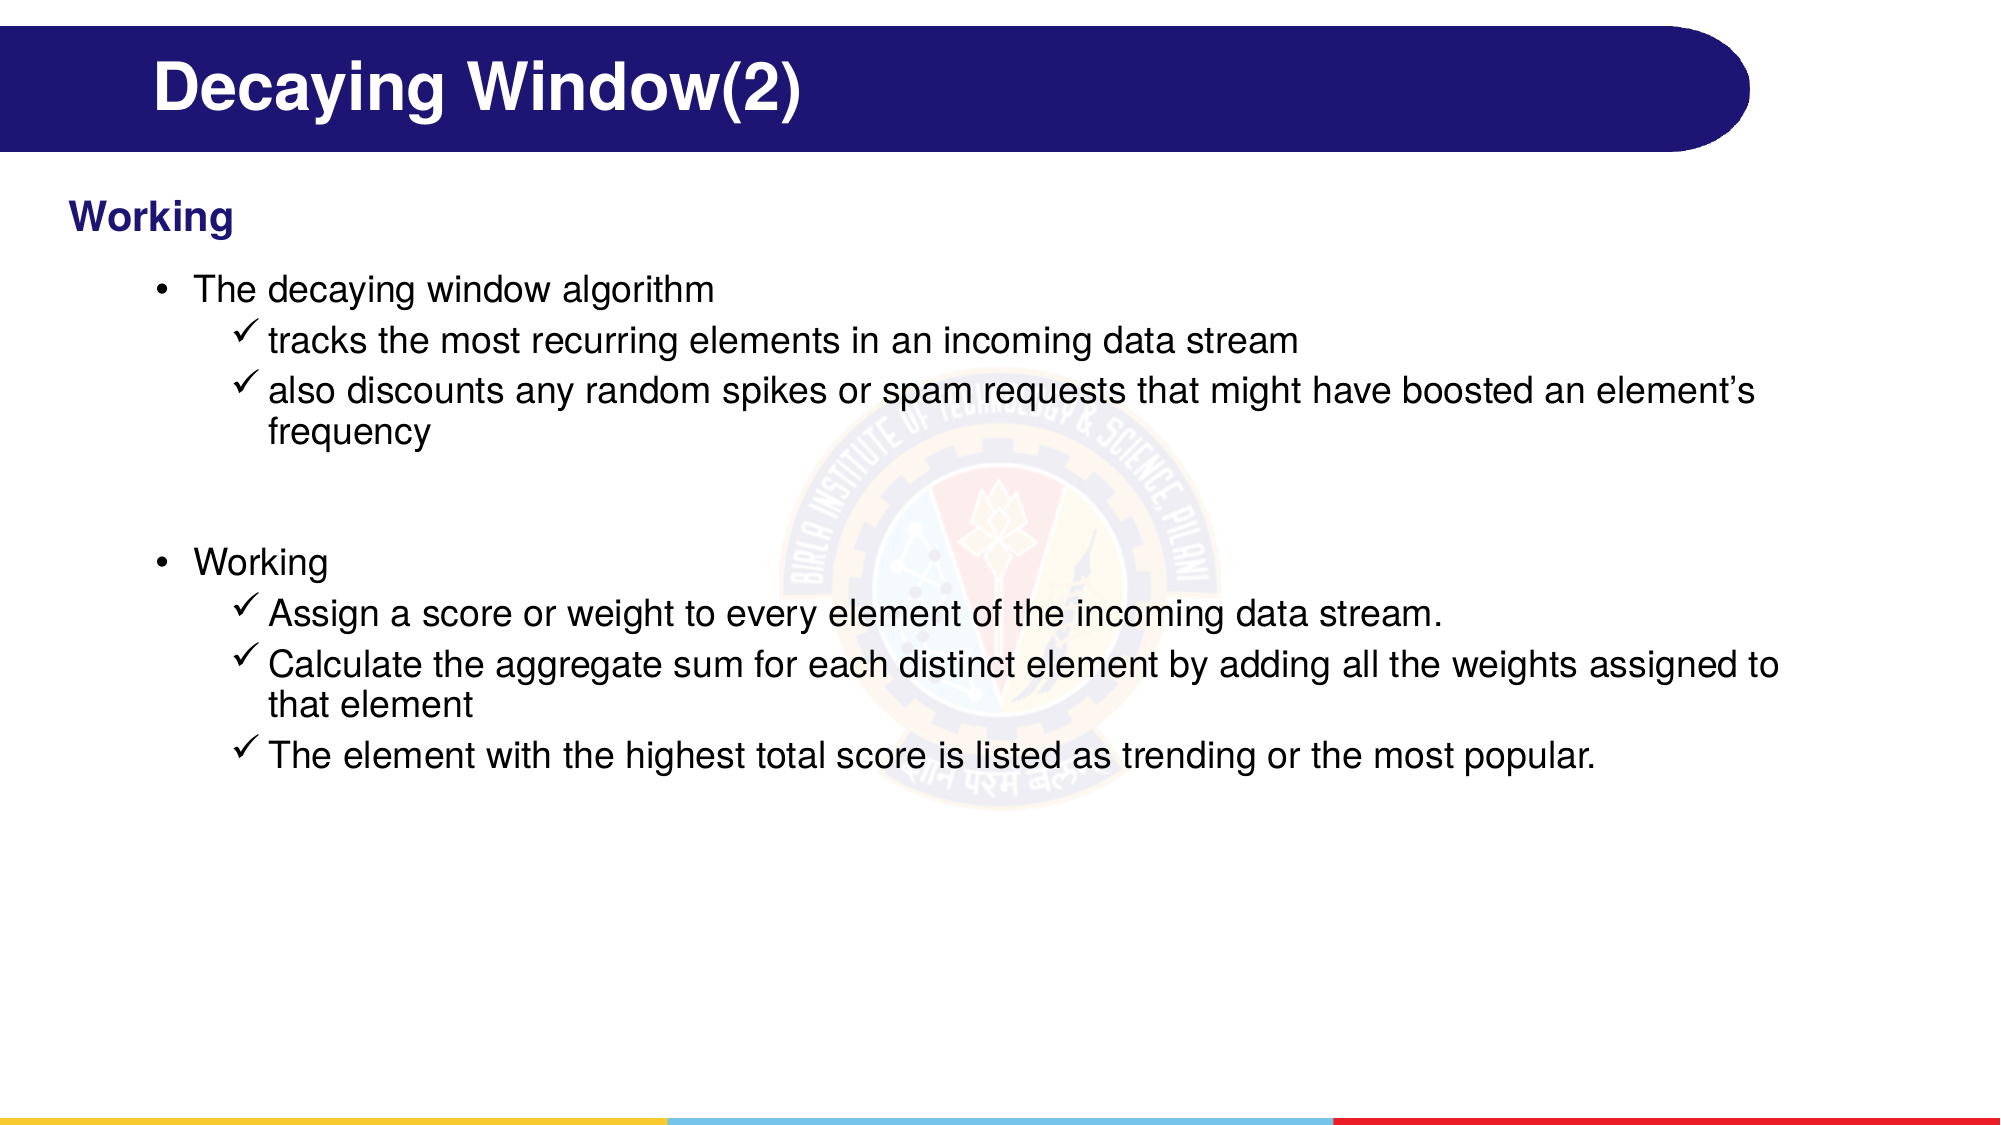

# Decaying Window(2)
Working
The decaying window algorithm
tracks the most recurring elements in an incoming data stream
also discounts any random spikes or spam requests that might have boosted an element’s frequency

Working
Assign a score or weight to every element of the incoming data stream.
Calculate the aggregate sum for each distinct element by adding all the weights assigned to that element
The element with the highest total score is listed as trending or the most popular.